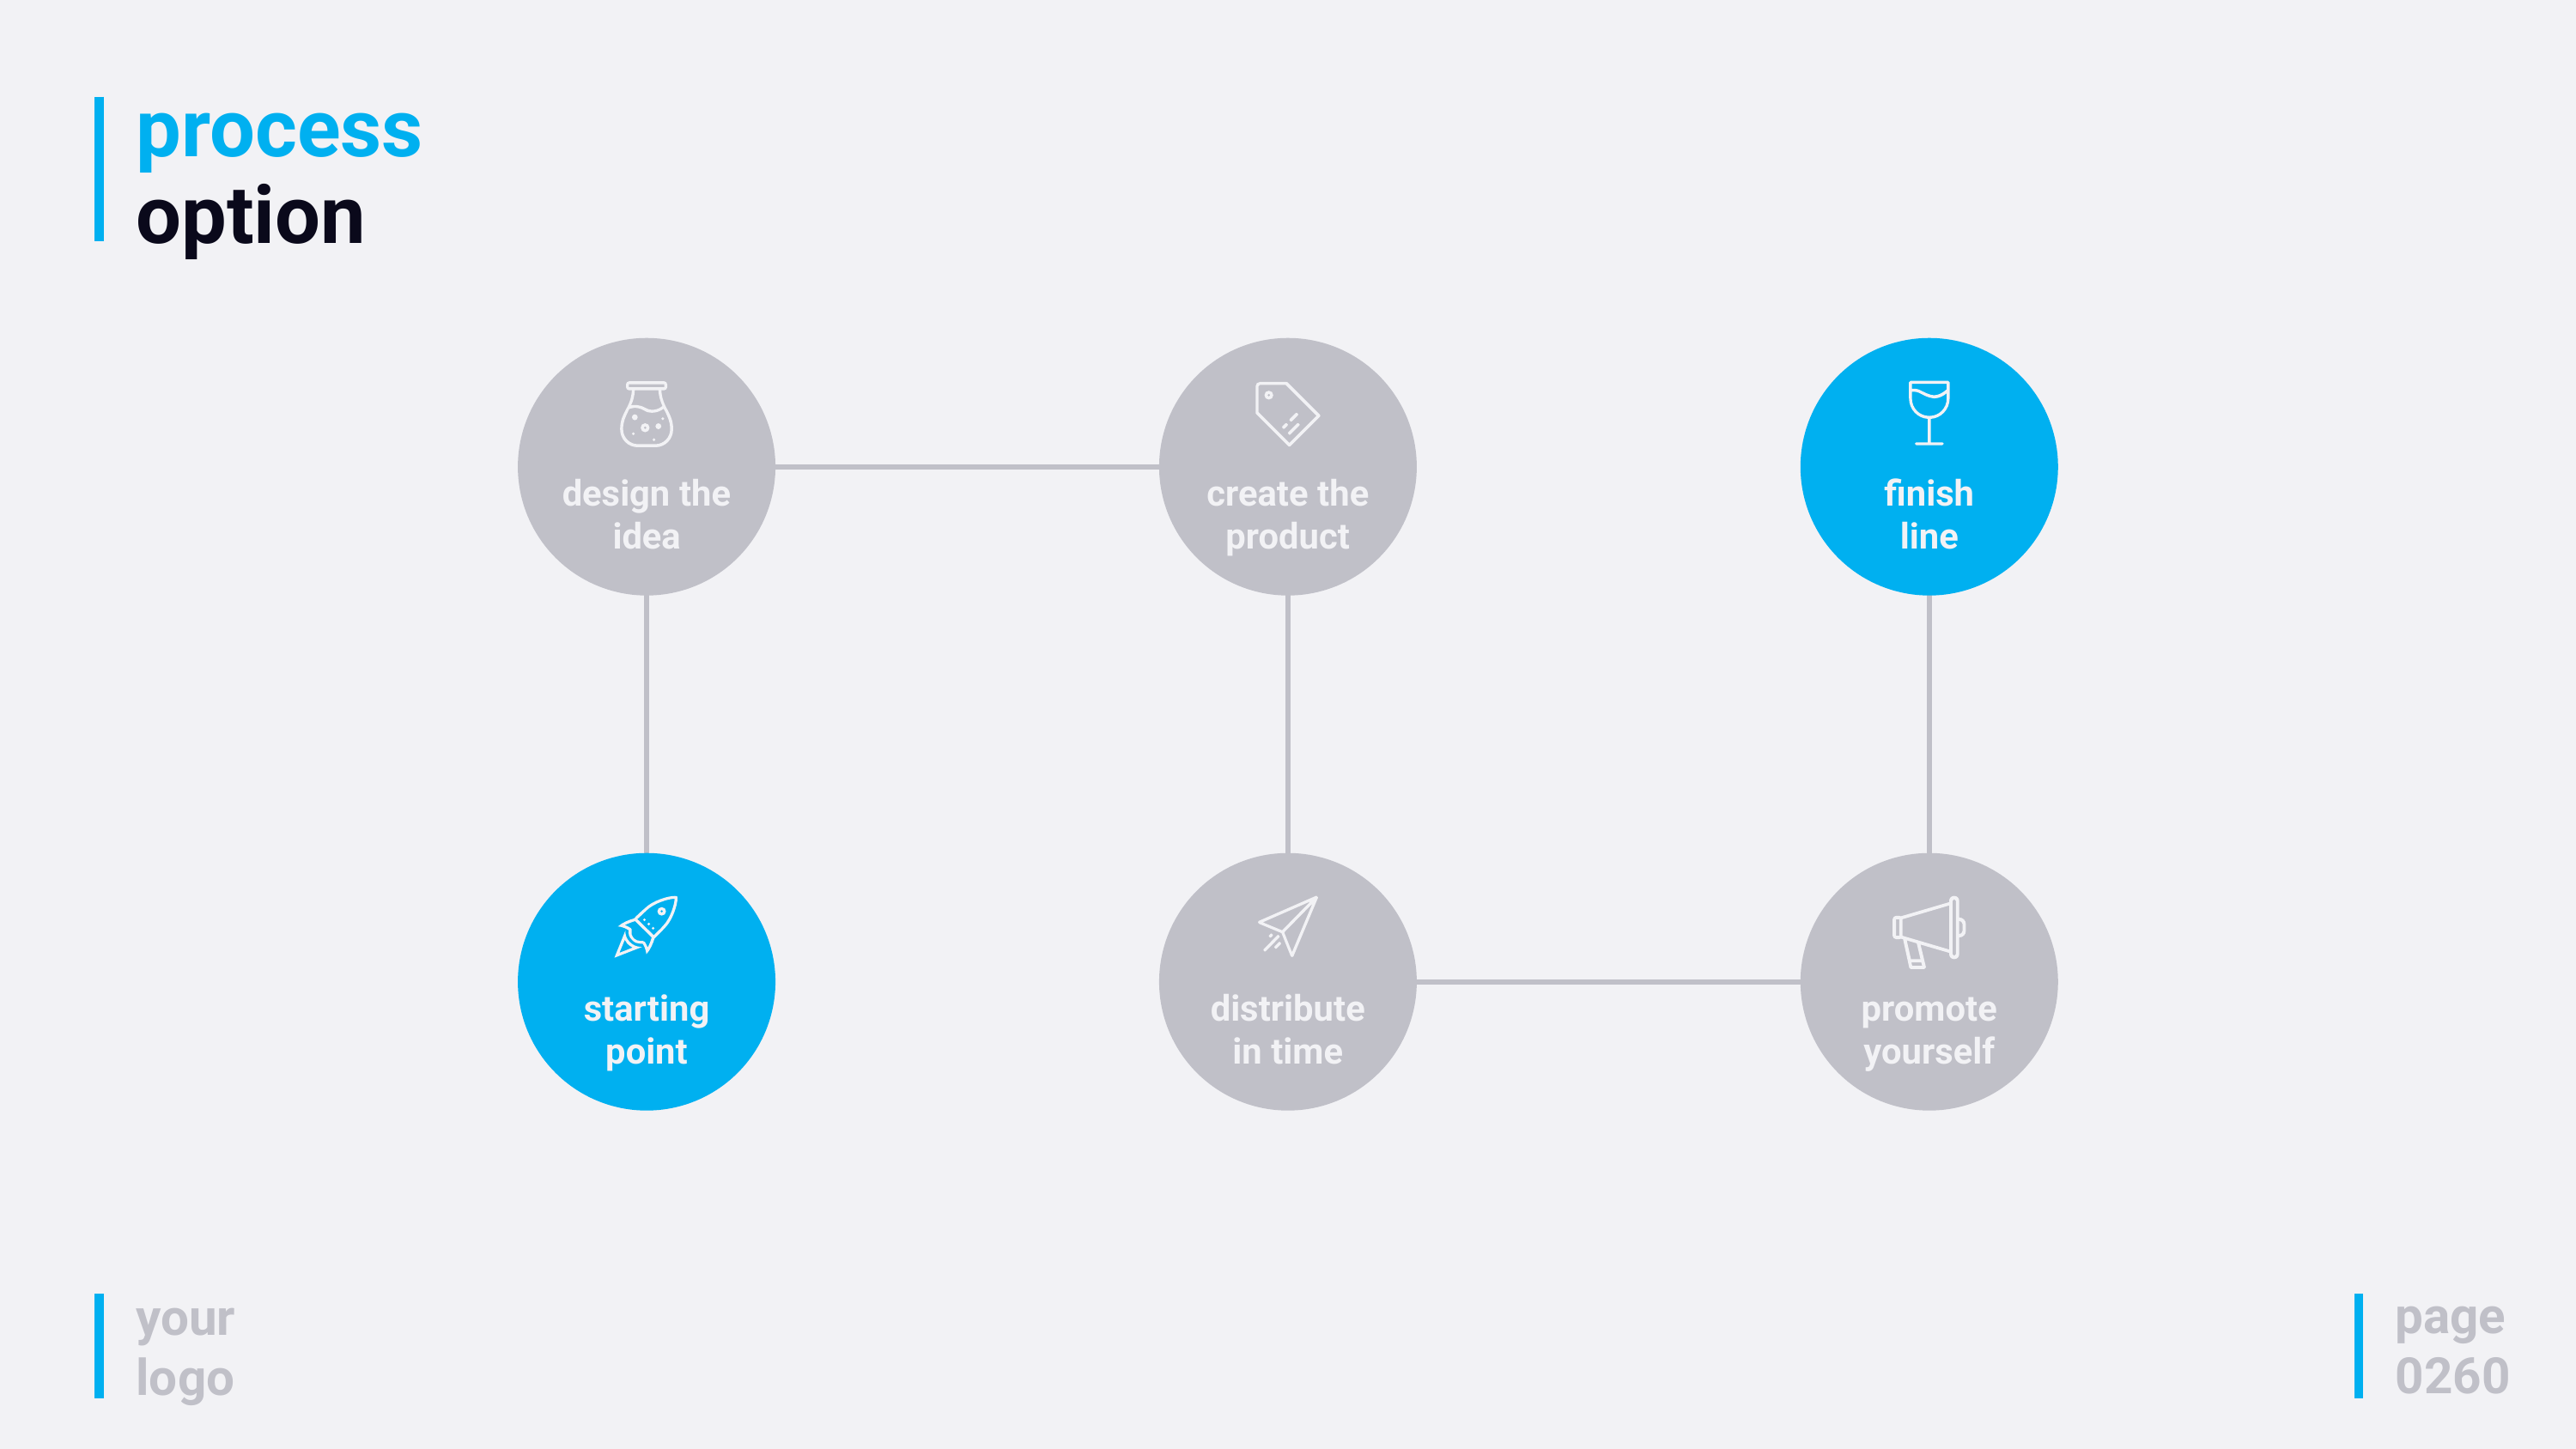

# process option

design the
idea

create the
product

finish
line

distribute
in time

starting
point

promote
yourself

page
0260